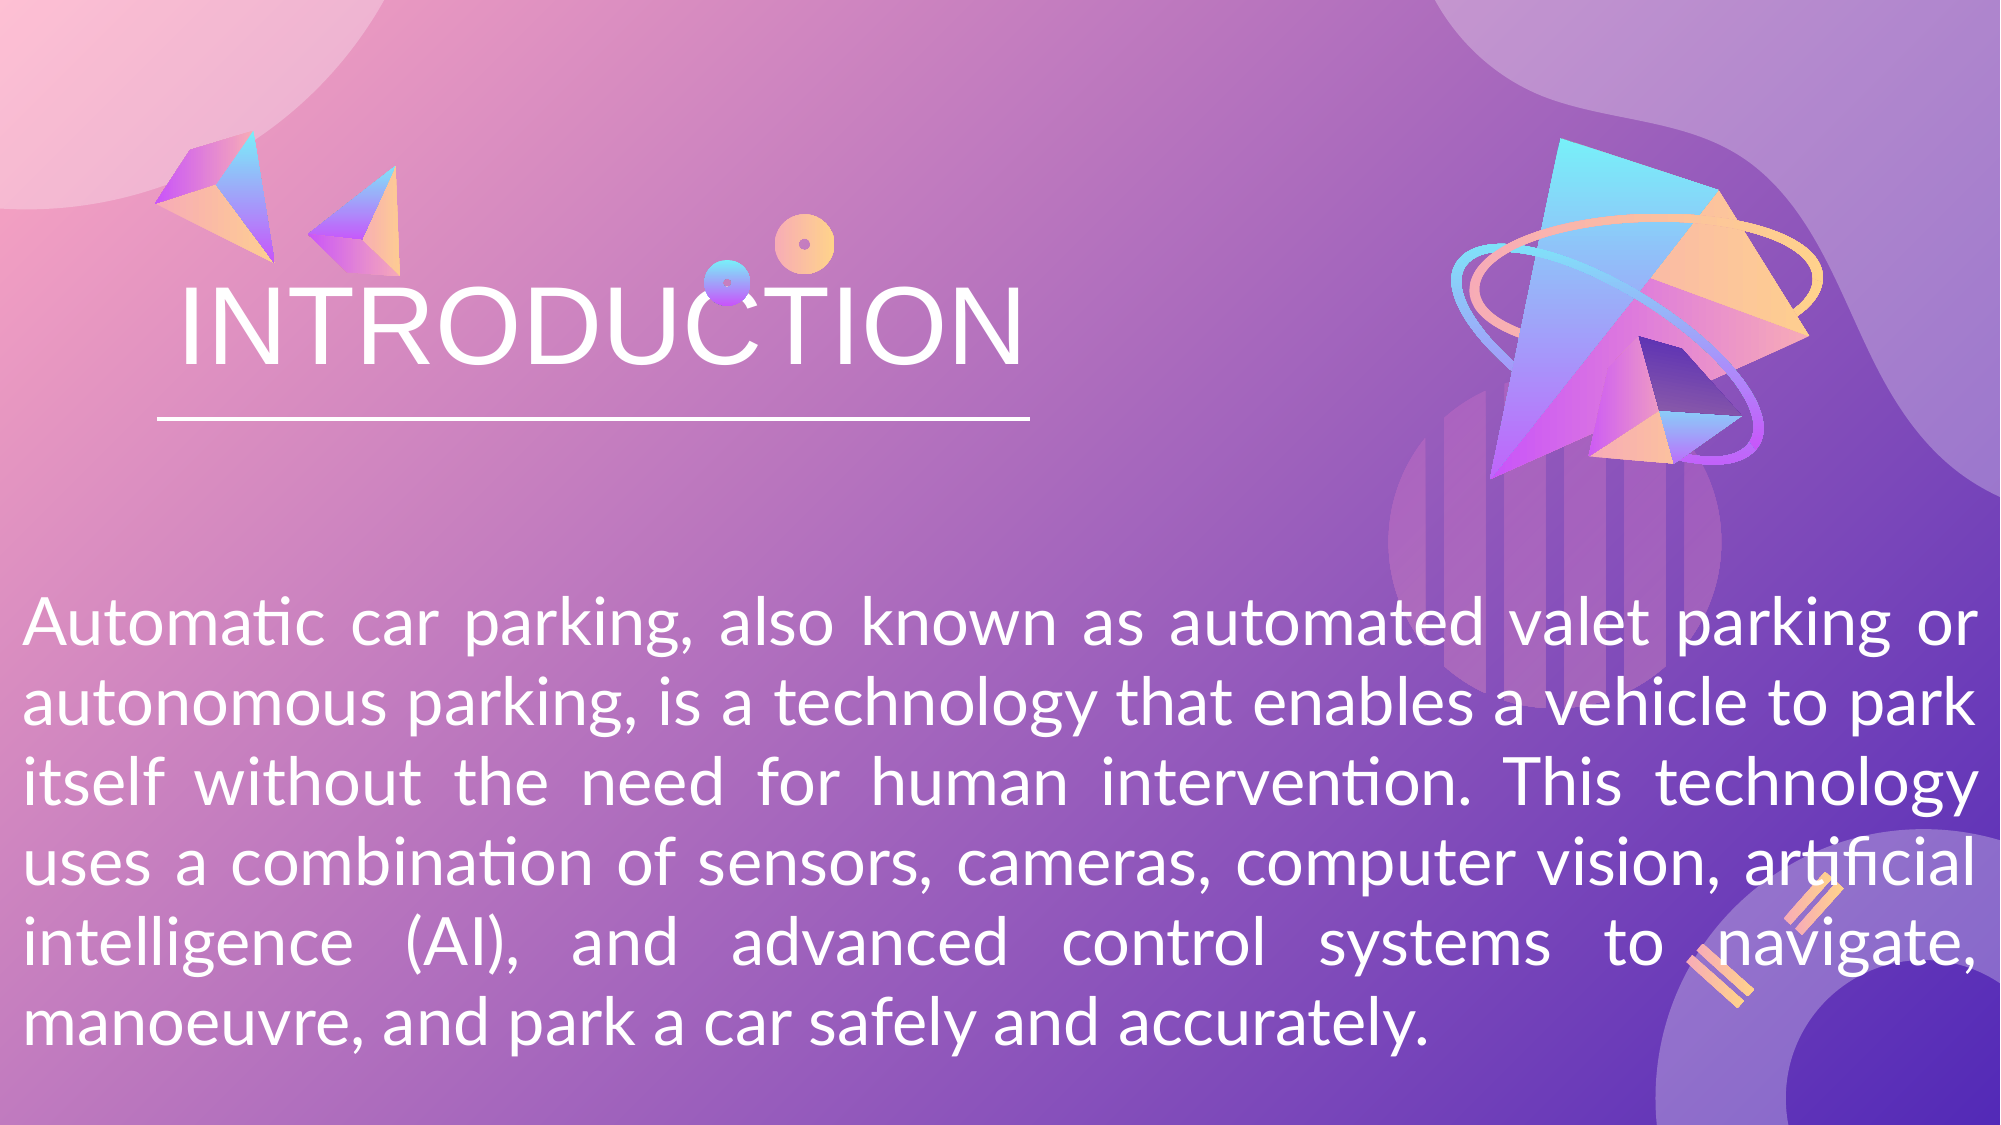

# INTRODUCTION

Automatic car parking, also known as automated valet parking or autonomous parking, is a technology that enables a vehicle to park itself without the need for human intervention. This technology uses a combination of sensors, cameras, computer vision, artificial intelligence (AI), and advanced control systems to navigate, manoeuvre, and park a car safely and accurately.